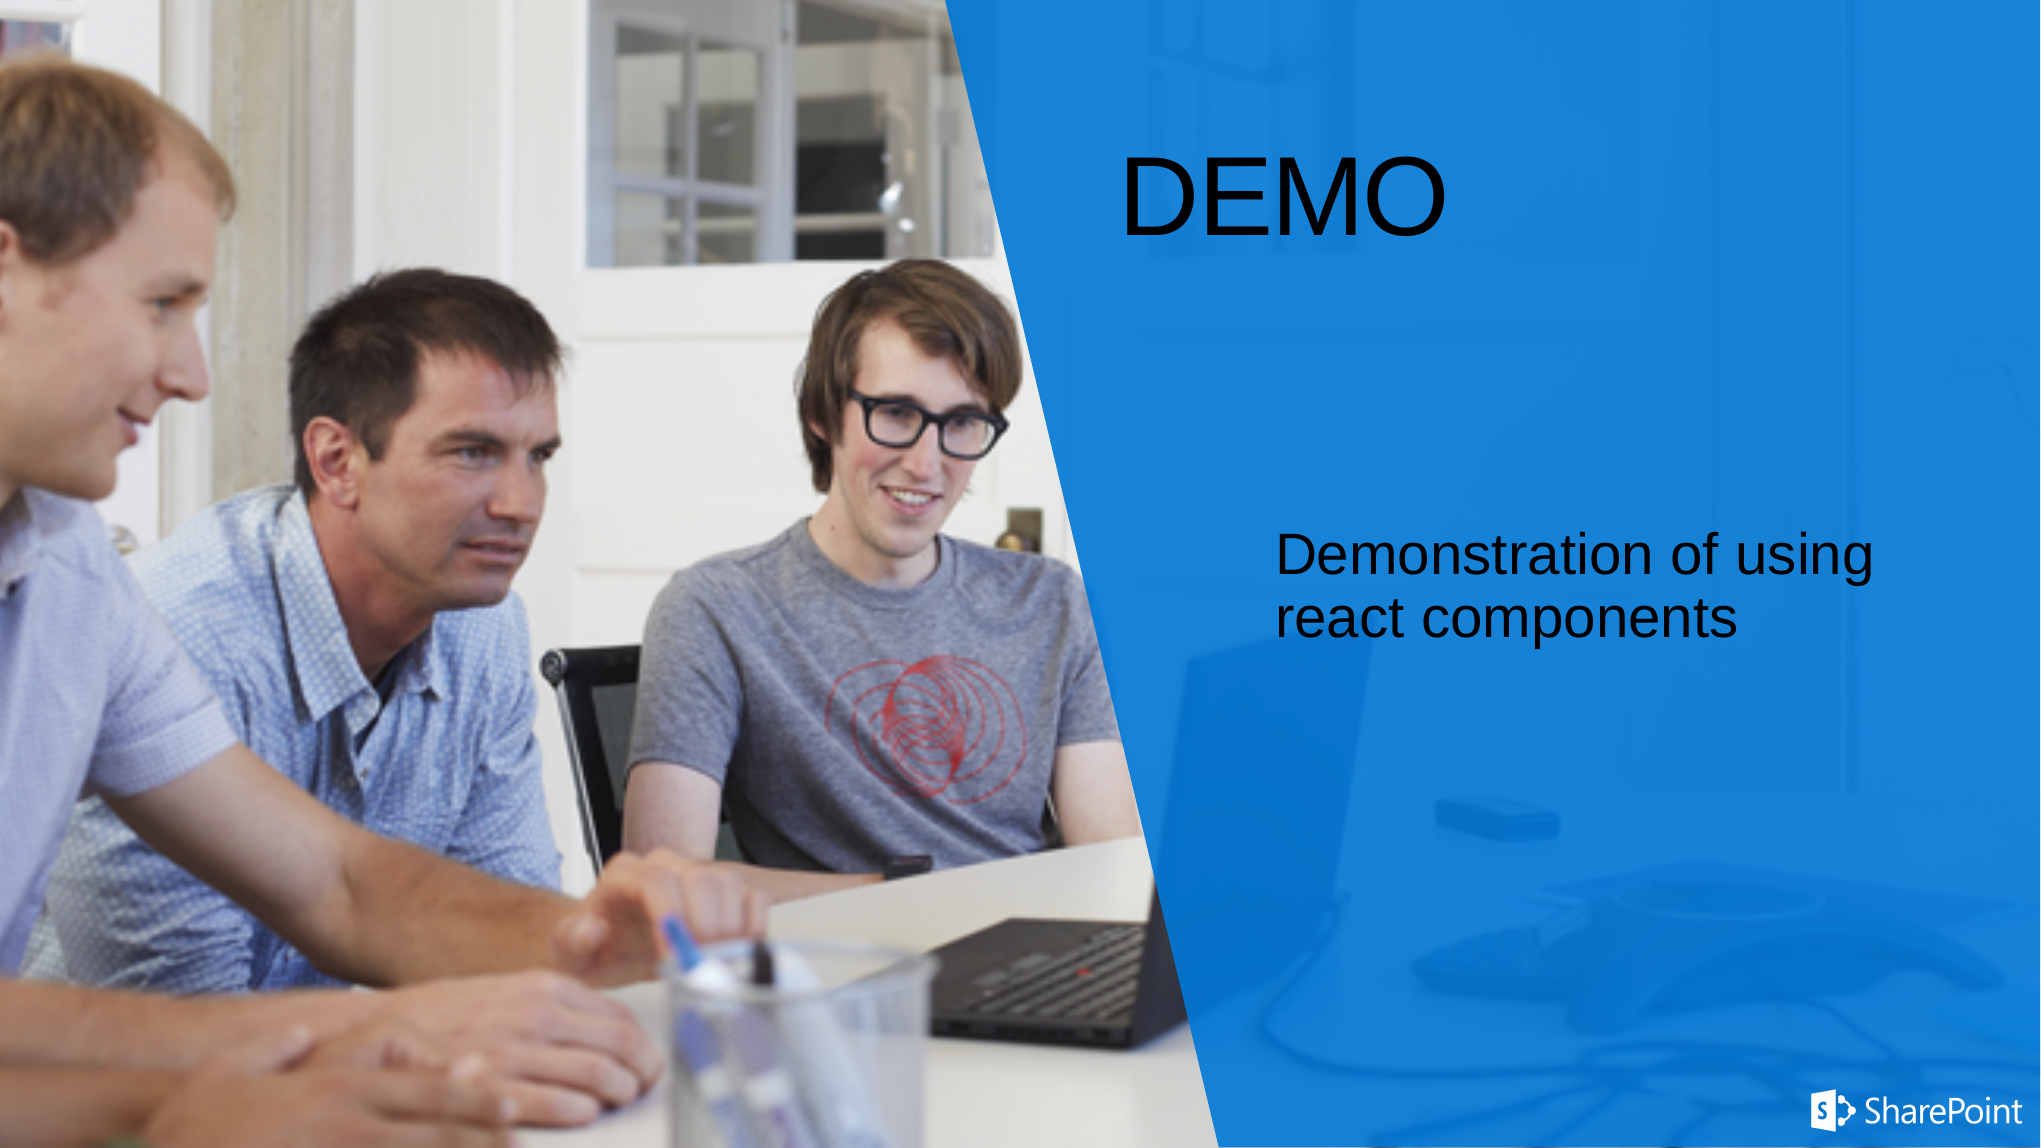

# DEMO
Demonstration of using react components